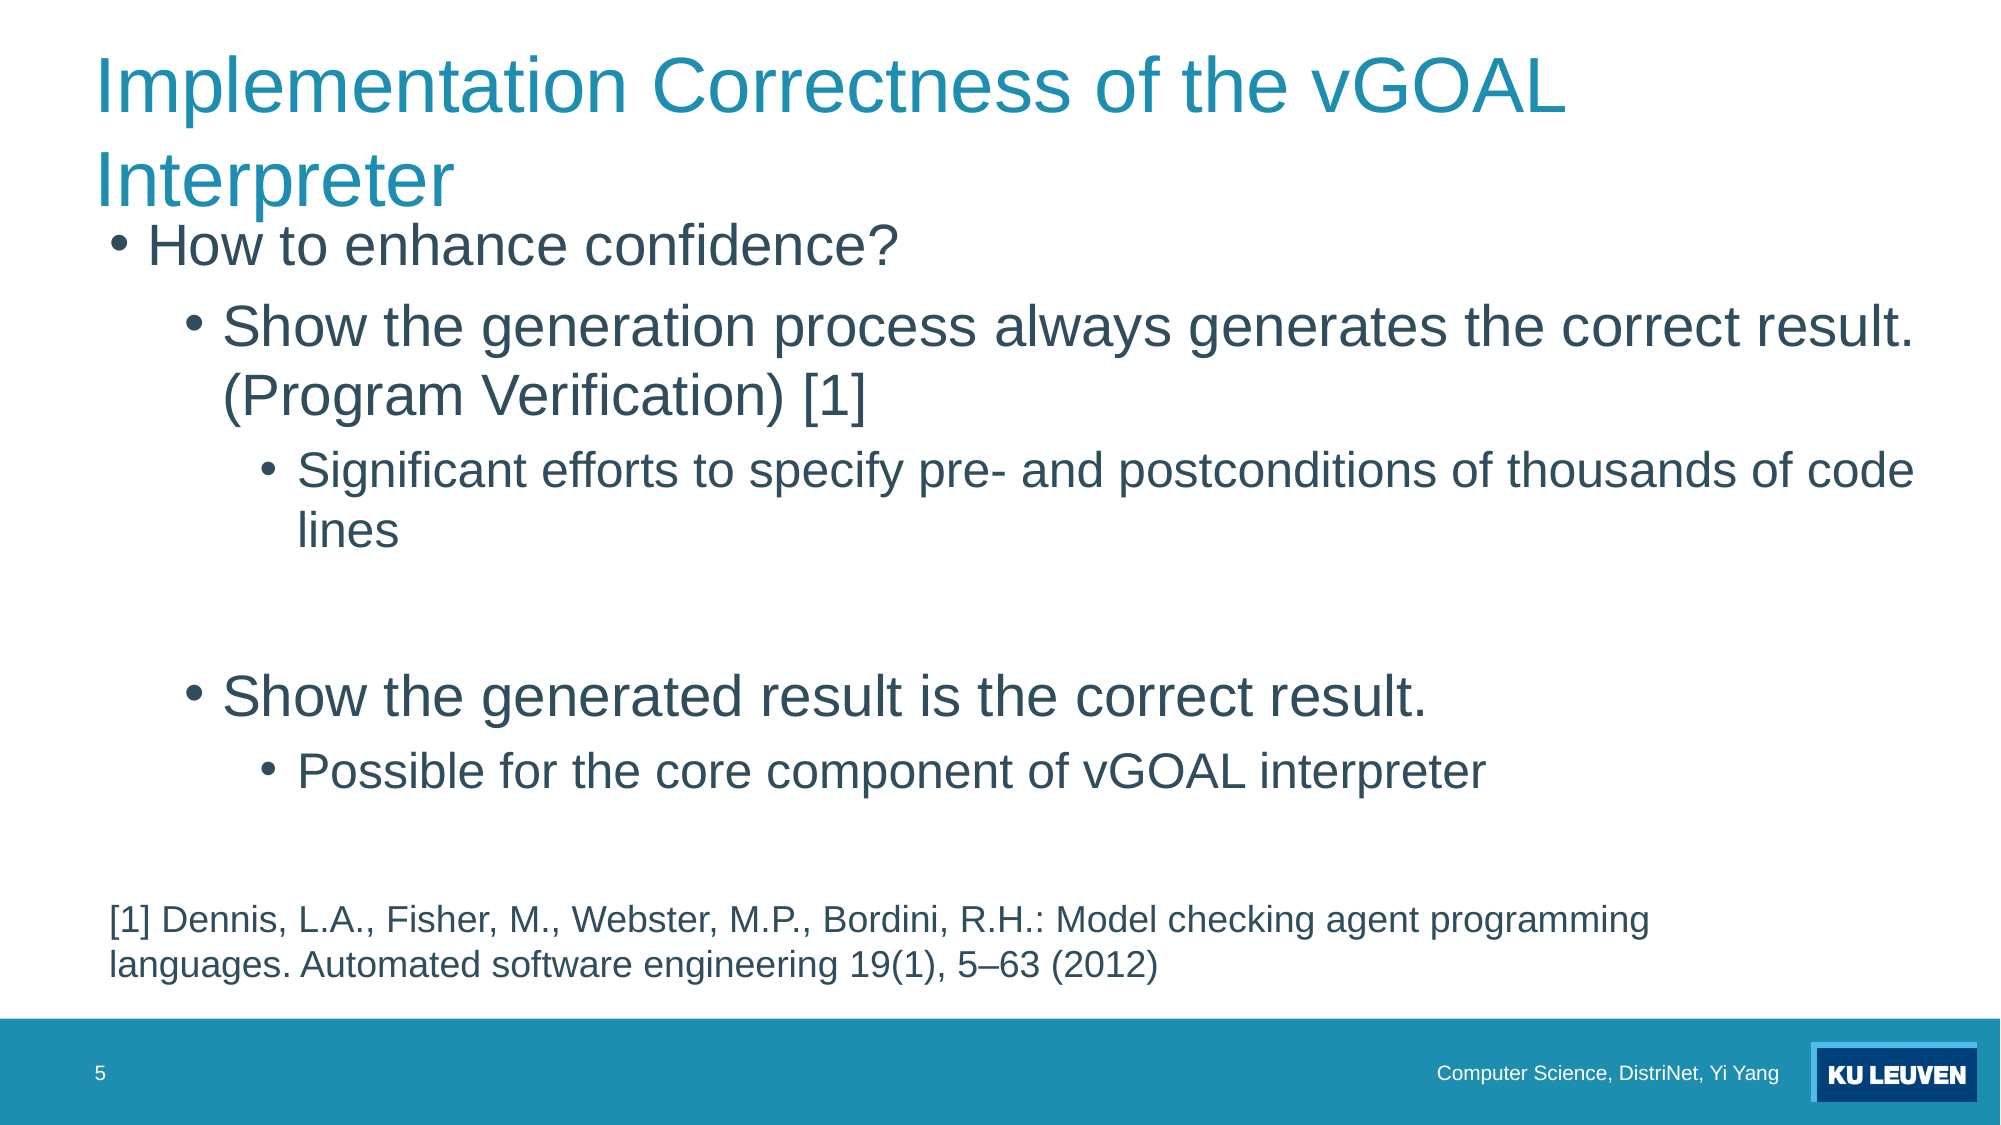

# Implementation Correctness of the vGOAL Interpreter
How to enhance confidence?
Show the generation process always generates the correct result. (Program Verification) [1]
Significant efforts to specify pre- and postconditions of thousands of code lines

Show the generated result is the correct result.
Possible for the core component of vGOAL interpreter
[1] Dennis, L.A., Fisher, M., Webster, M.P., Bordini, R.H.: Model checking agent programming languages. Automated software engineering 19(1), 5–63 (2012)

5
Computer Science, DistriNet, Yi Yang